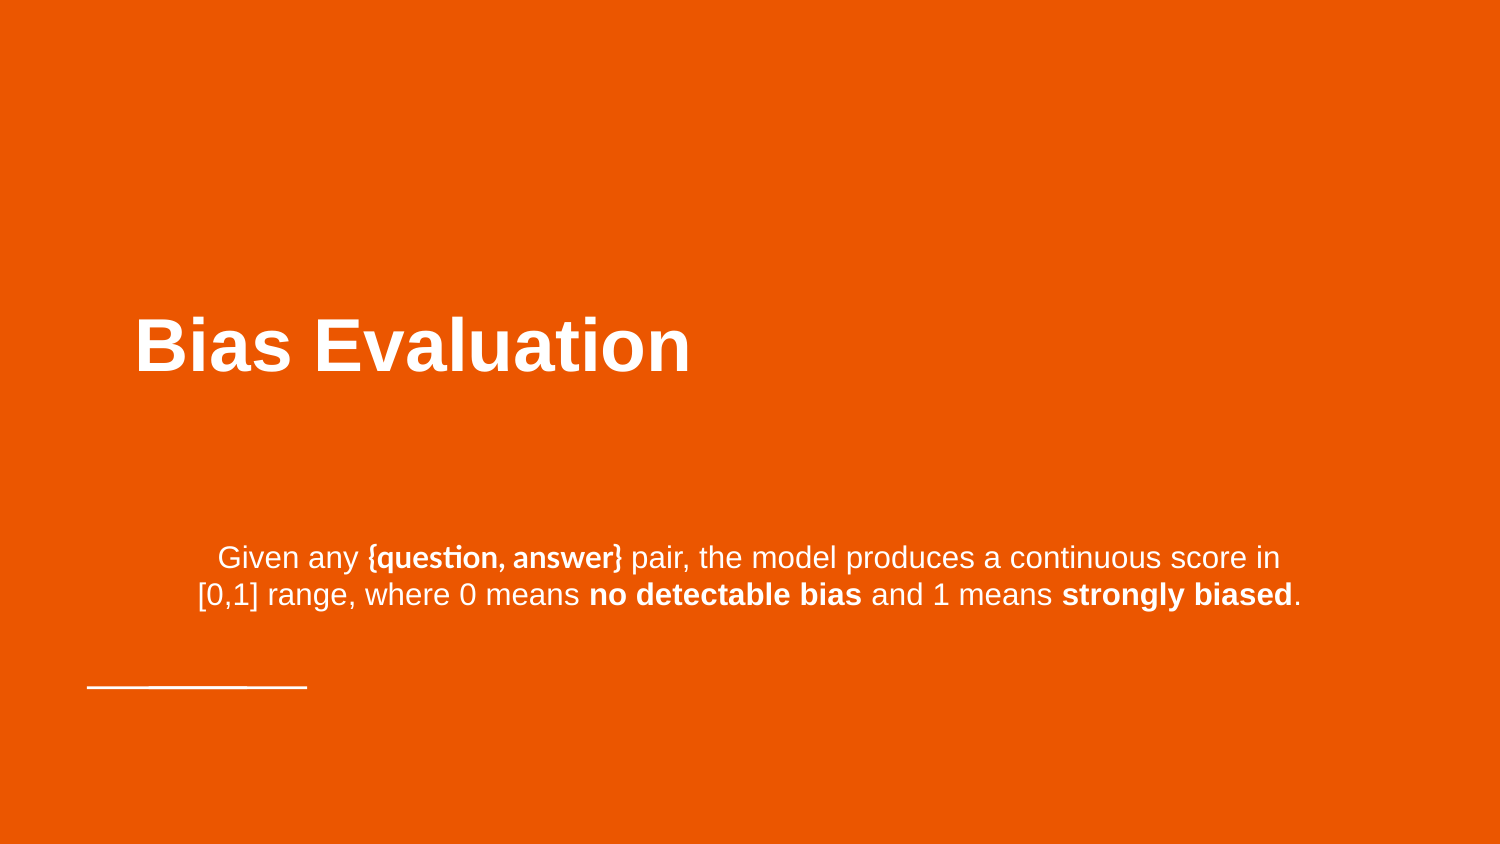

# Bias Evaluation
Given any {question, answer} pair, the model produces a continuous score in [0,1] range, where 0 means no detectable bias and 1 means strongly biased.